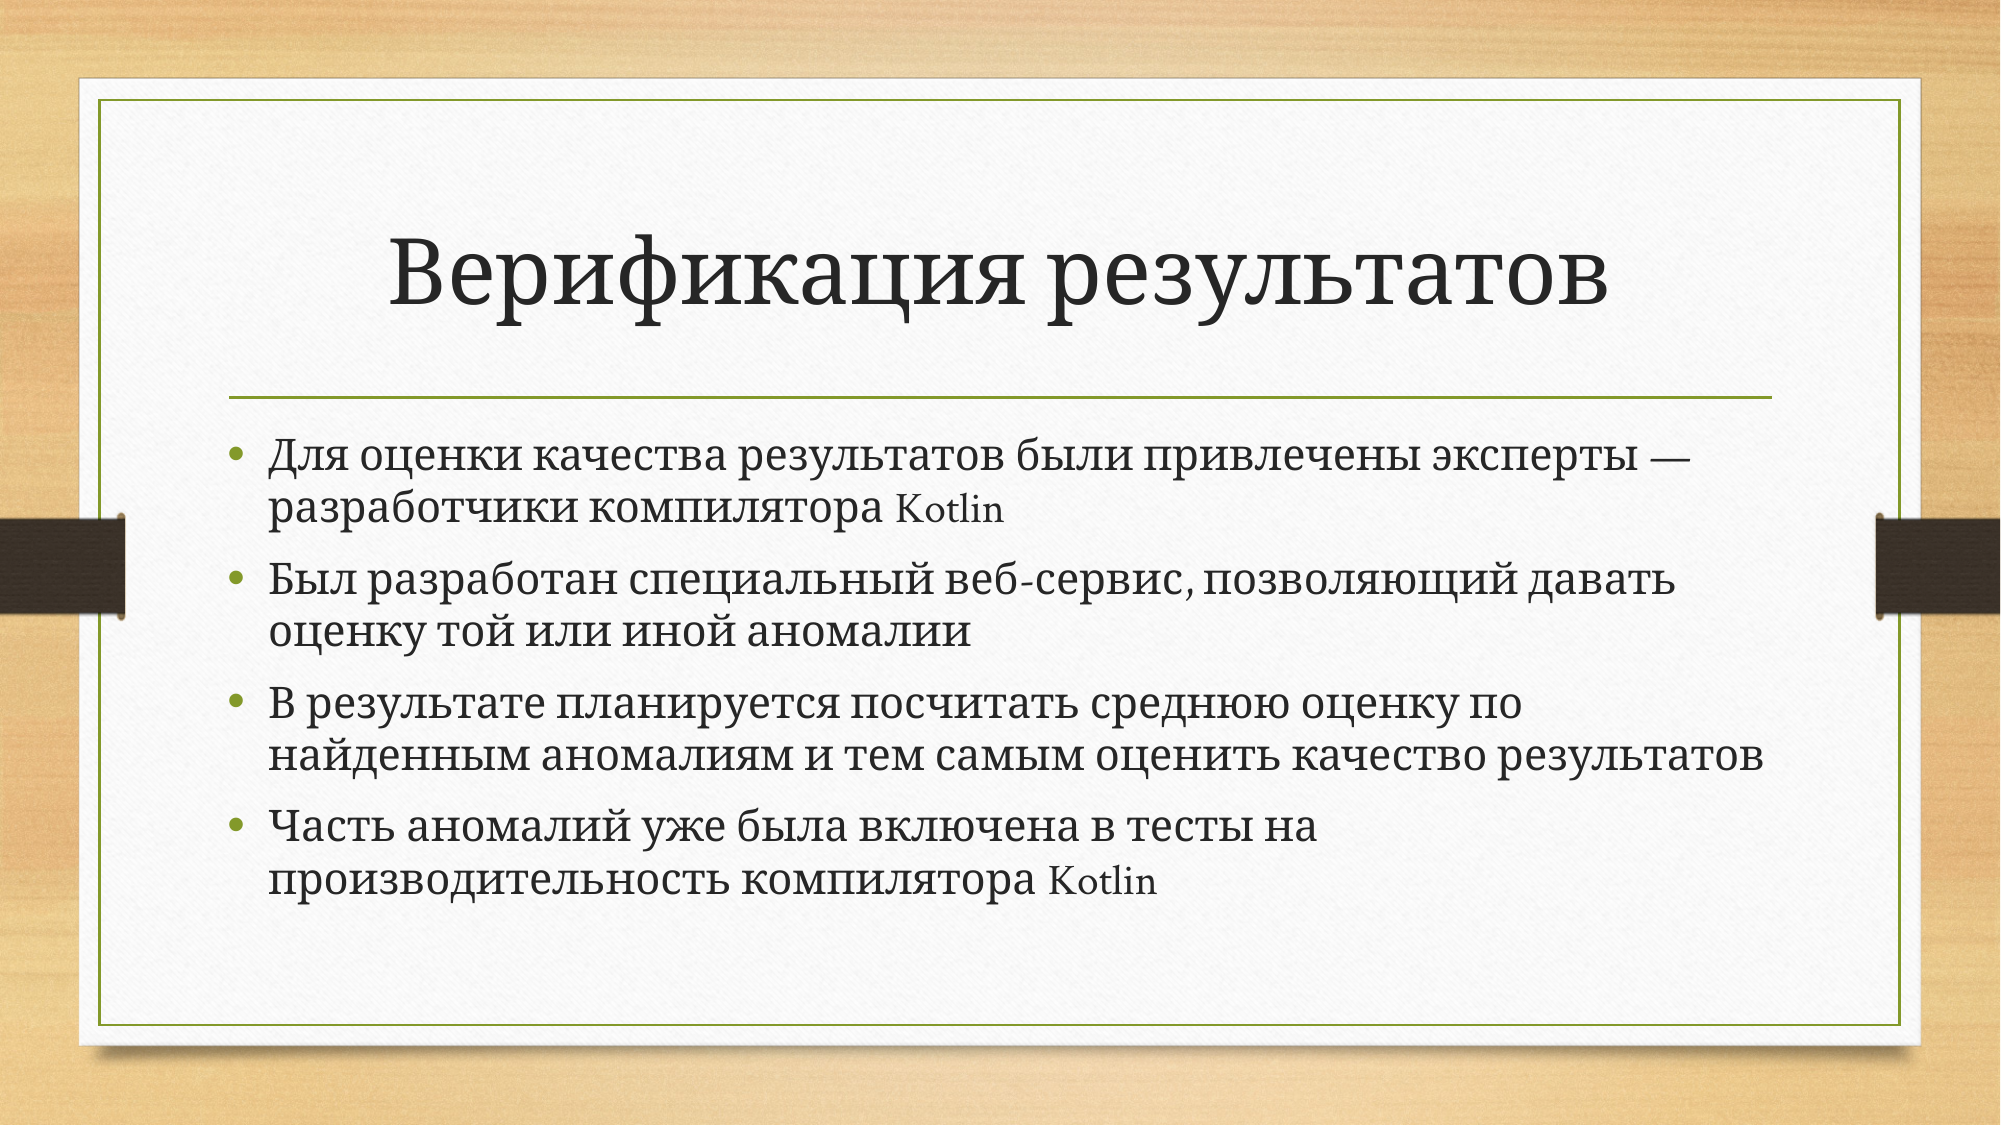

# Верификация результатов
Для оценки качества результатов были привлечены эксперты — разработчики компилятора Kotlin
Был разработан специальный веб-сервис, позволяющий давать оценку той или иной аномалии
В результате планируется посчитать среднюю оценку по найденным аномалиям и тем самым оценить качество результатов
Часть аномалий уже была включена в тесты на производительность компилятора Kotlin